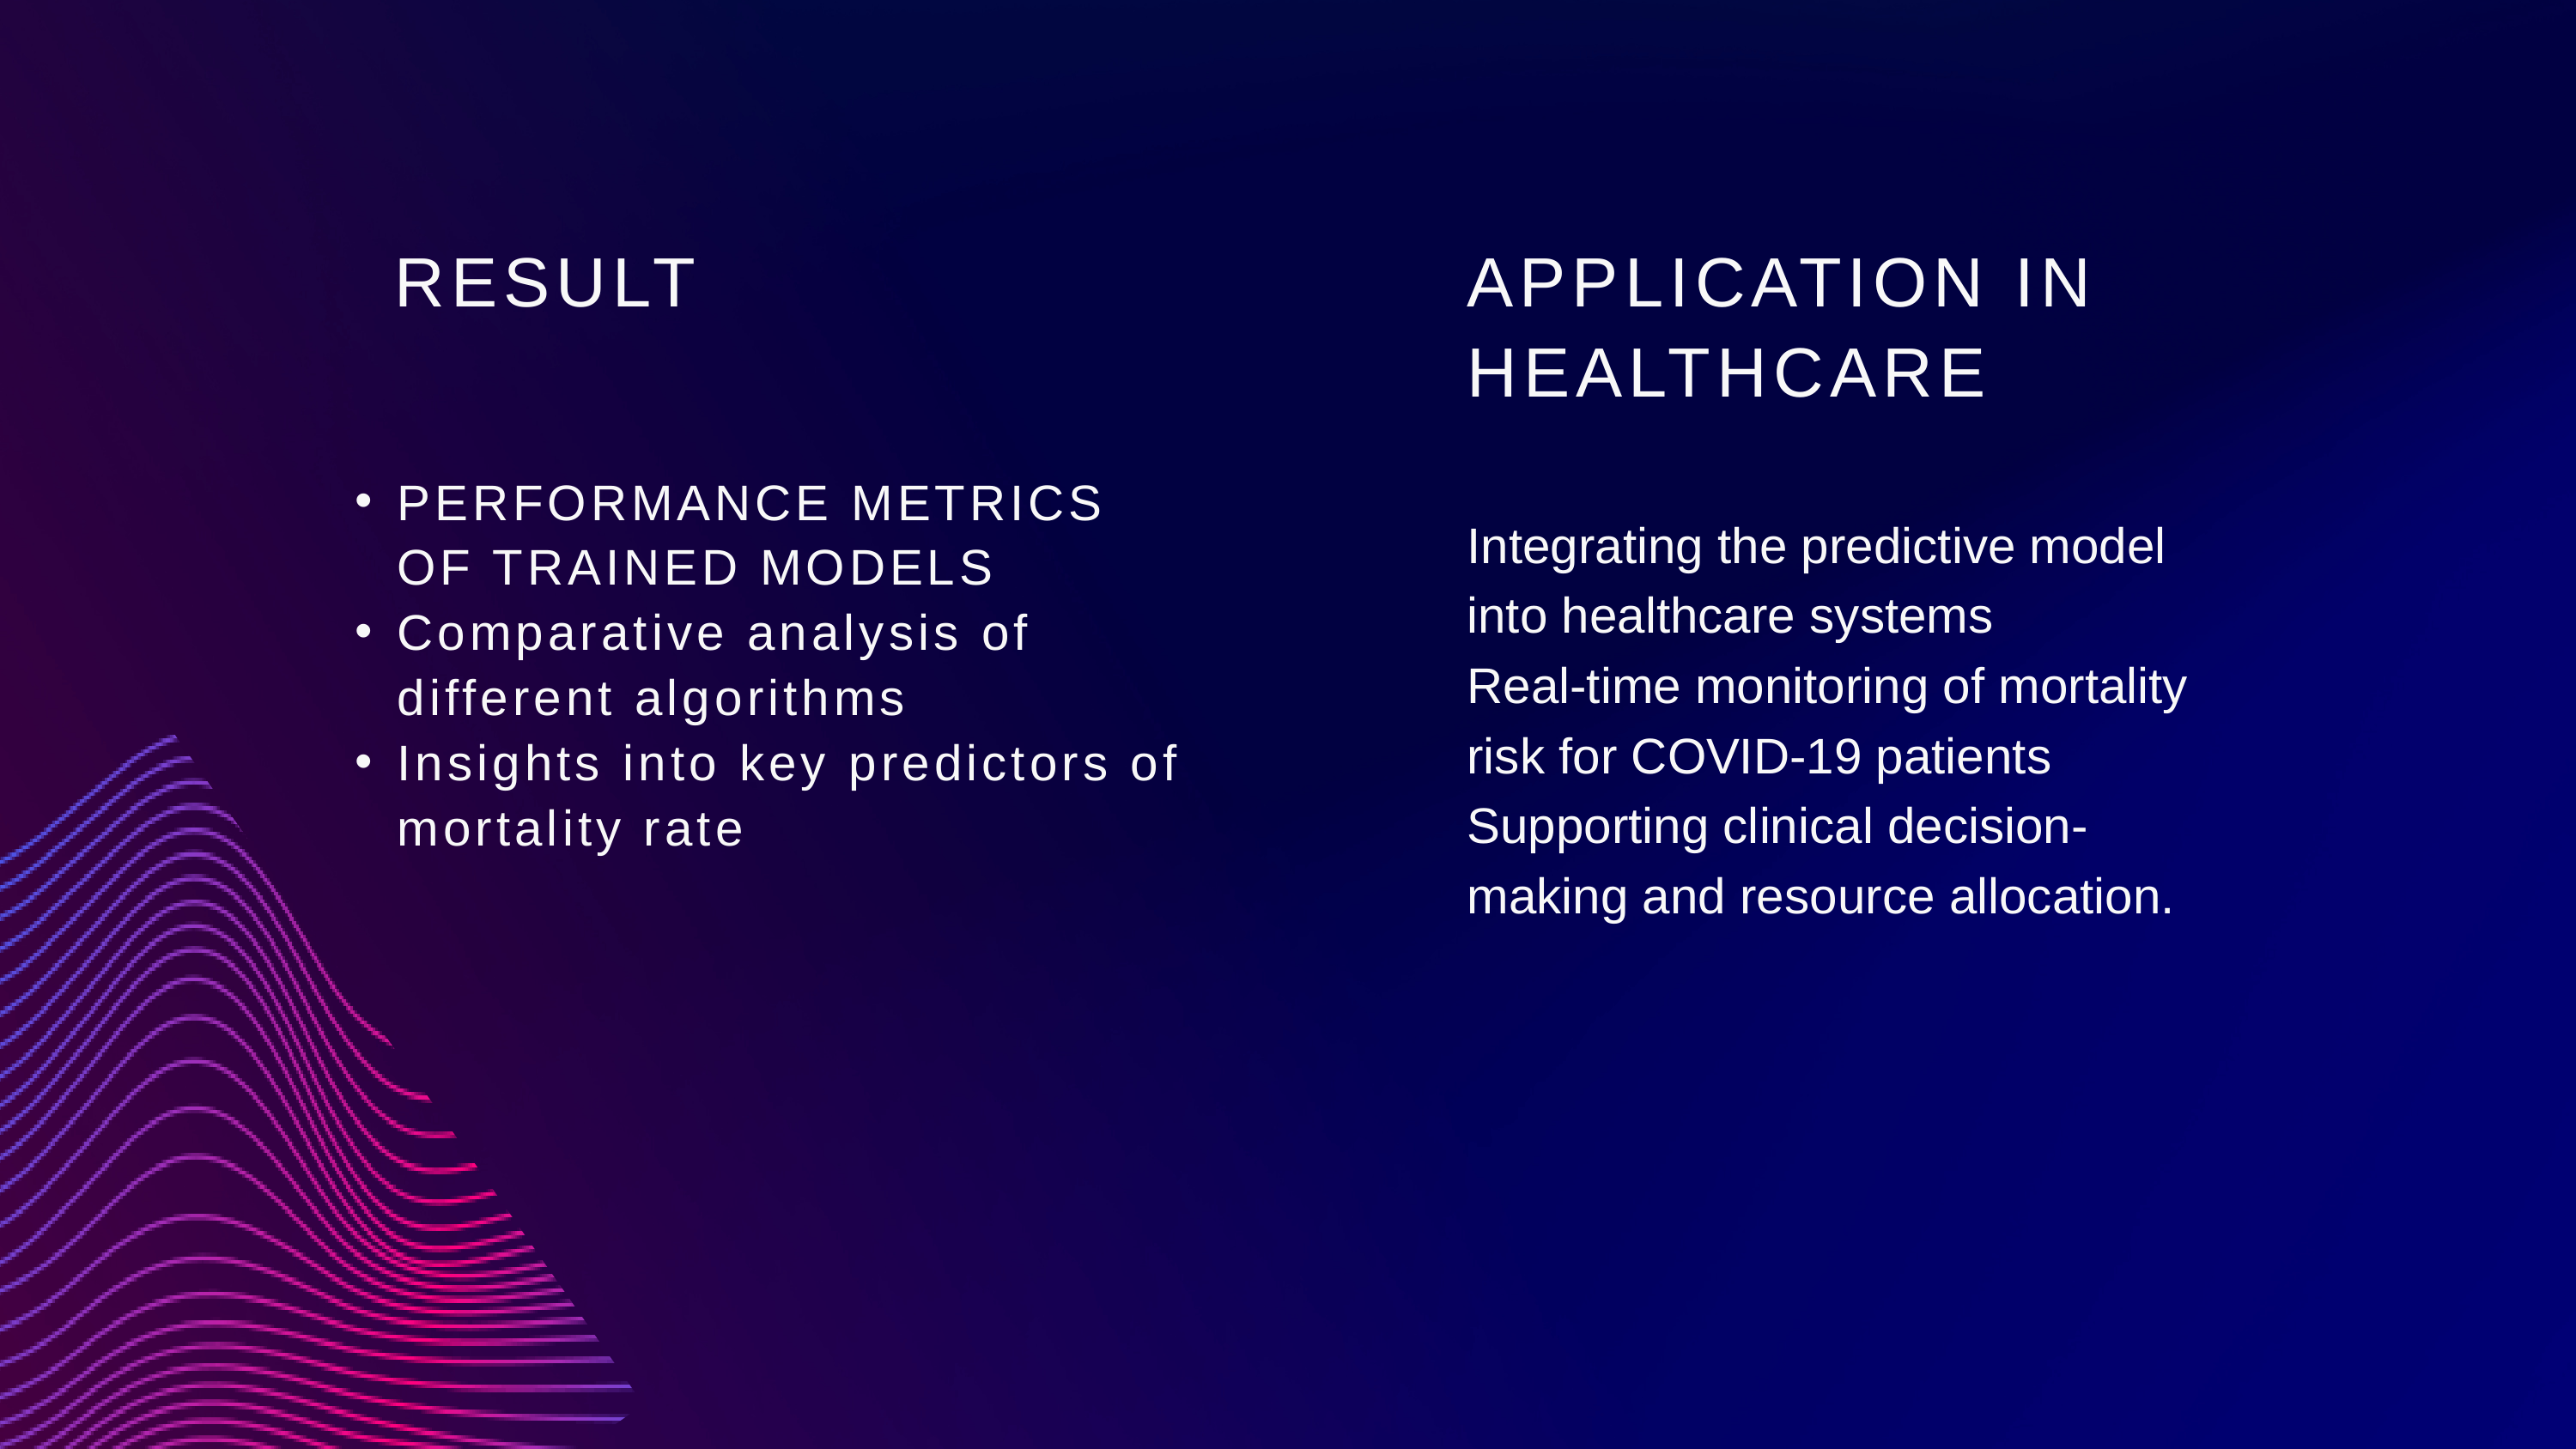

RESULT
APPLICATION IN HEALTHCARE
PERFORMANCE METRICS OF TRAINED MODELS
Comparative analysis of different algorithms
Insights into key predictors of mortality rate

Integrating the predictive model into healthcare systems
Real-time monitoring of mortality risk for COVID-19 patients
Supporting clinical decision-making and resource allocation.